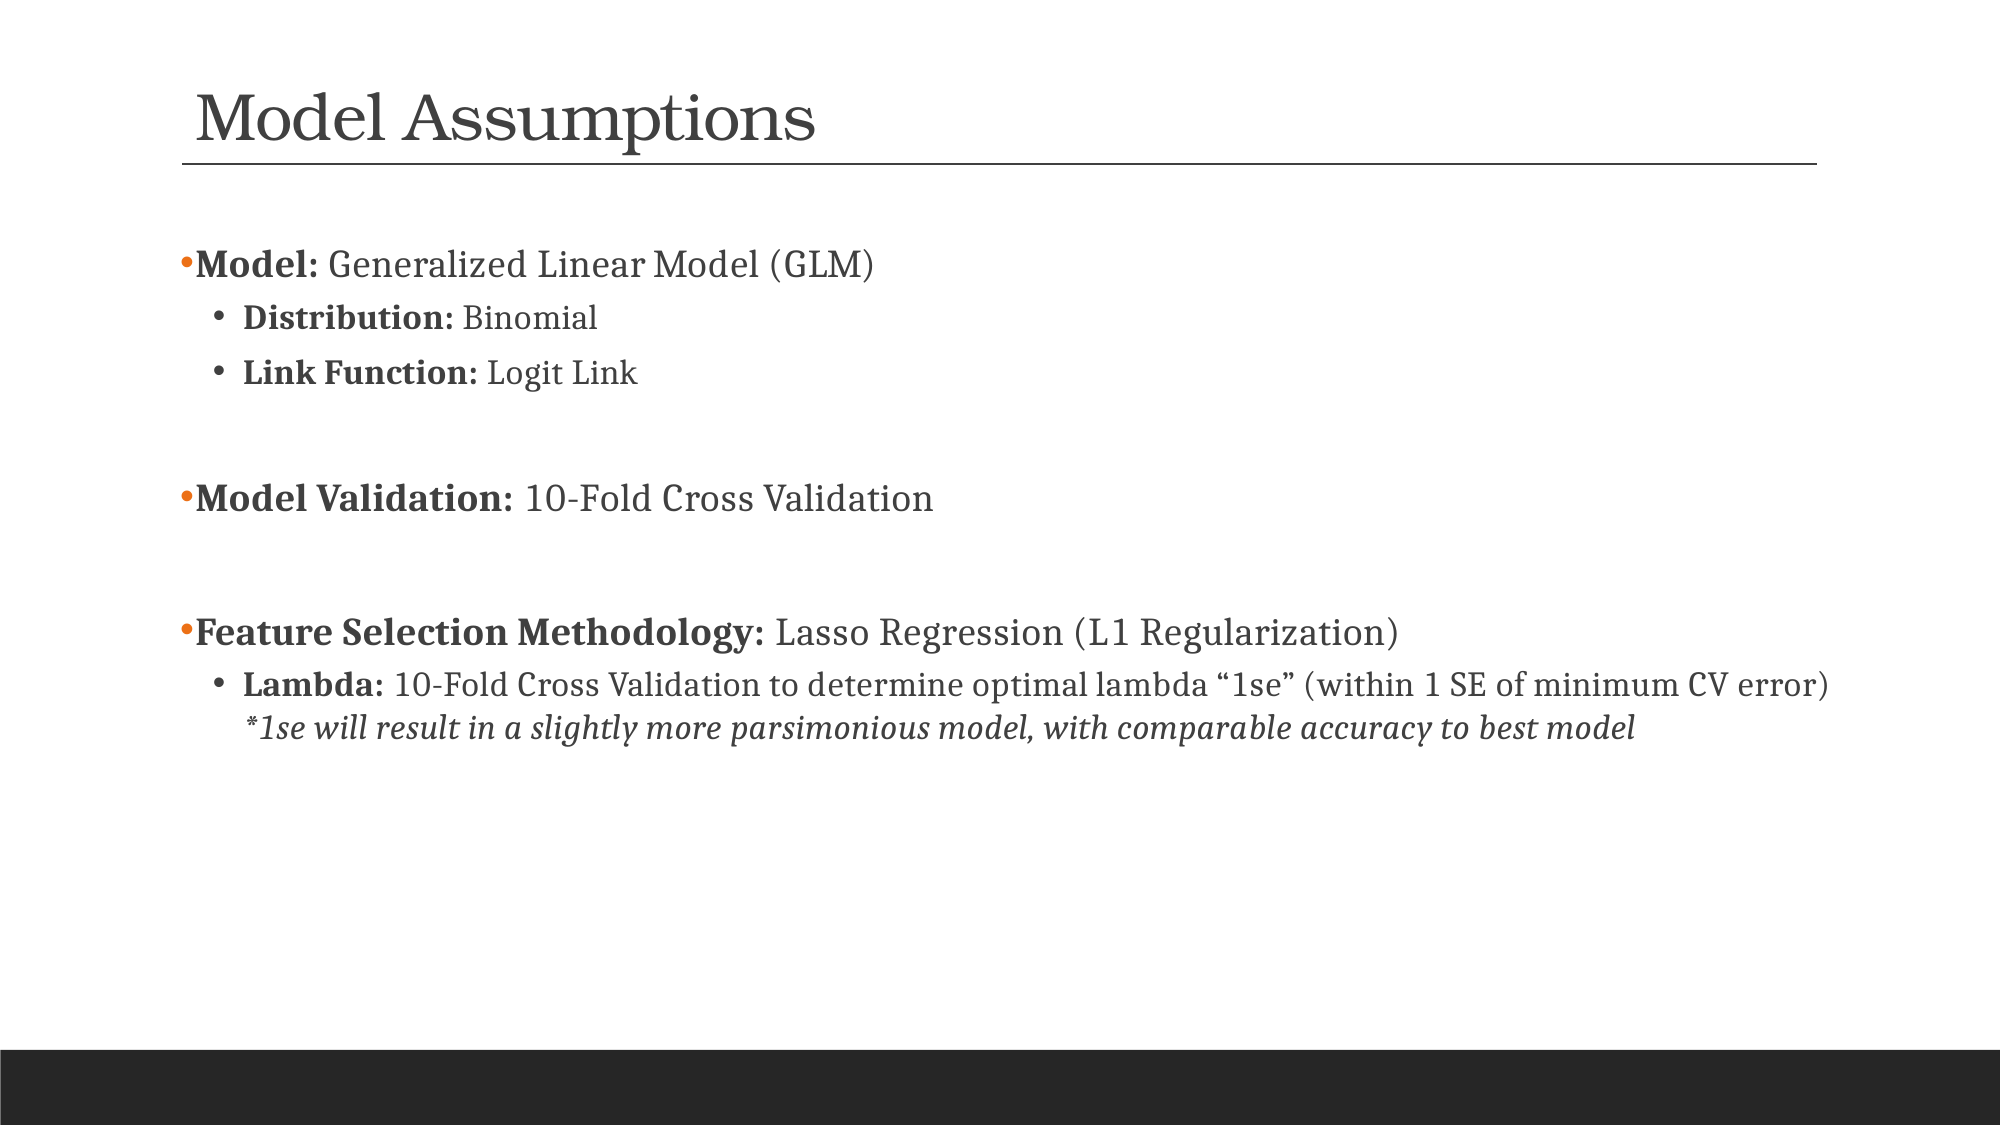

# Model Assumptions
Model: Generalized Linear Model (GLM)
Distribution: Binomial
Link Function: Logit Link
Model Validation: 10-Fold Cross Validation
Feature Selection Methodology: Lasso Regression (L1 Regularization)
Lambda: 10-Fold Cross Validation to determine optimal lambda “1se” (within 1 SE of minimum CV error)
*1se will result in a slightly more parsimonious model, with comparable accuracy to best model